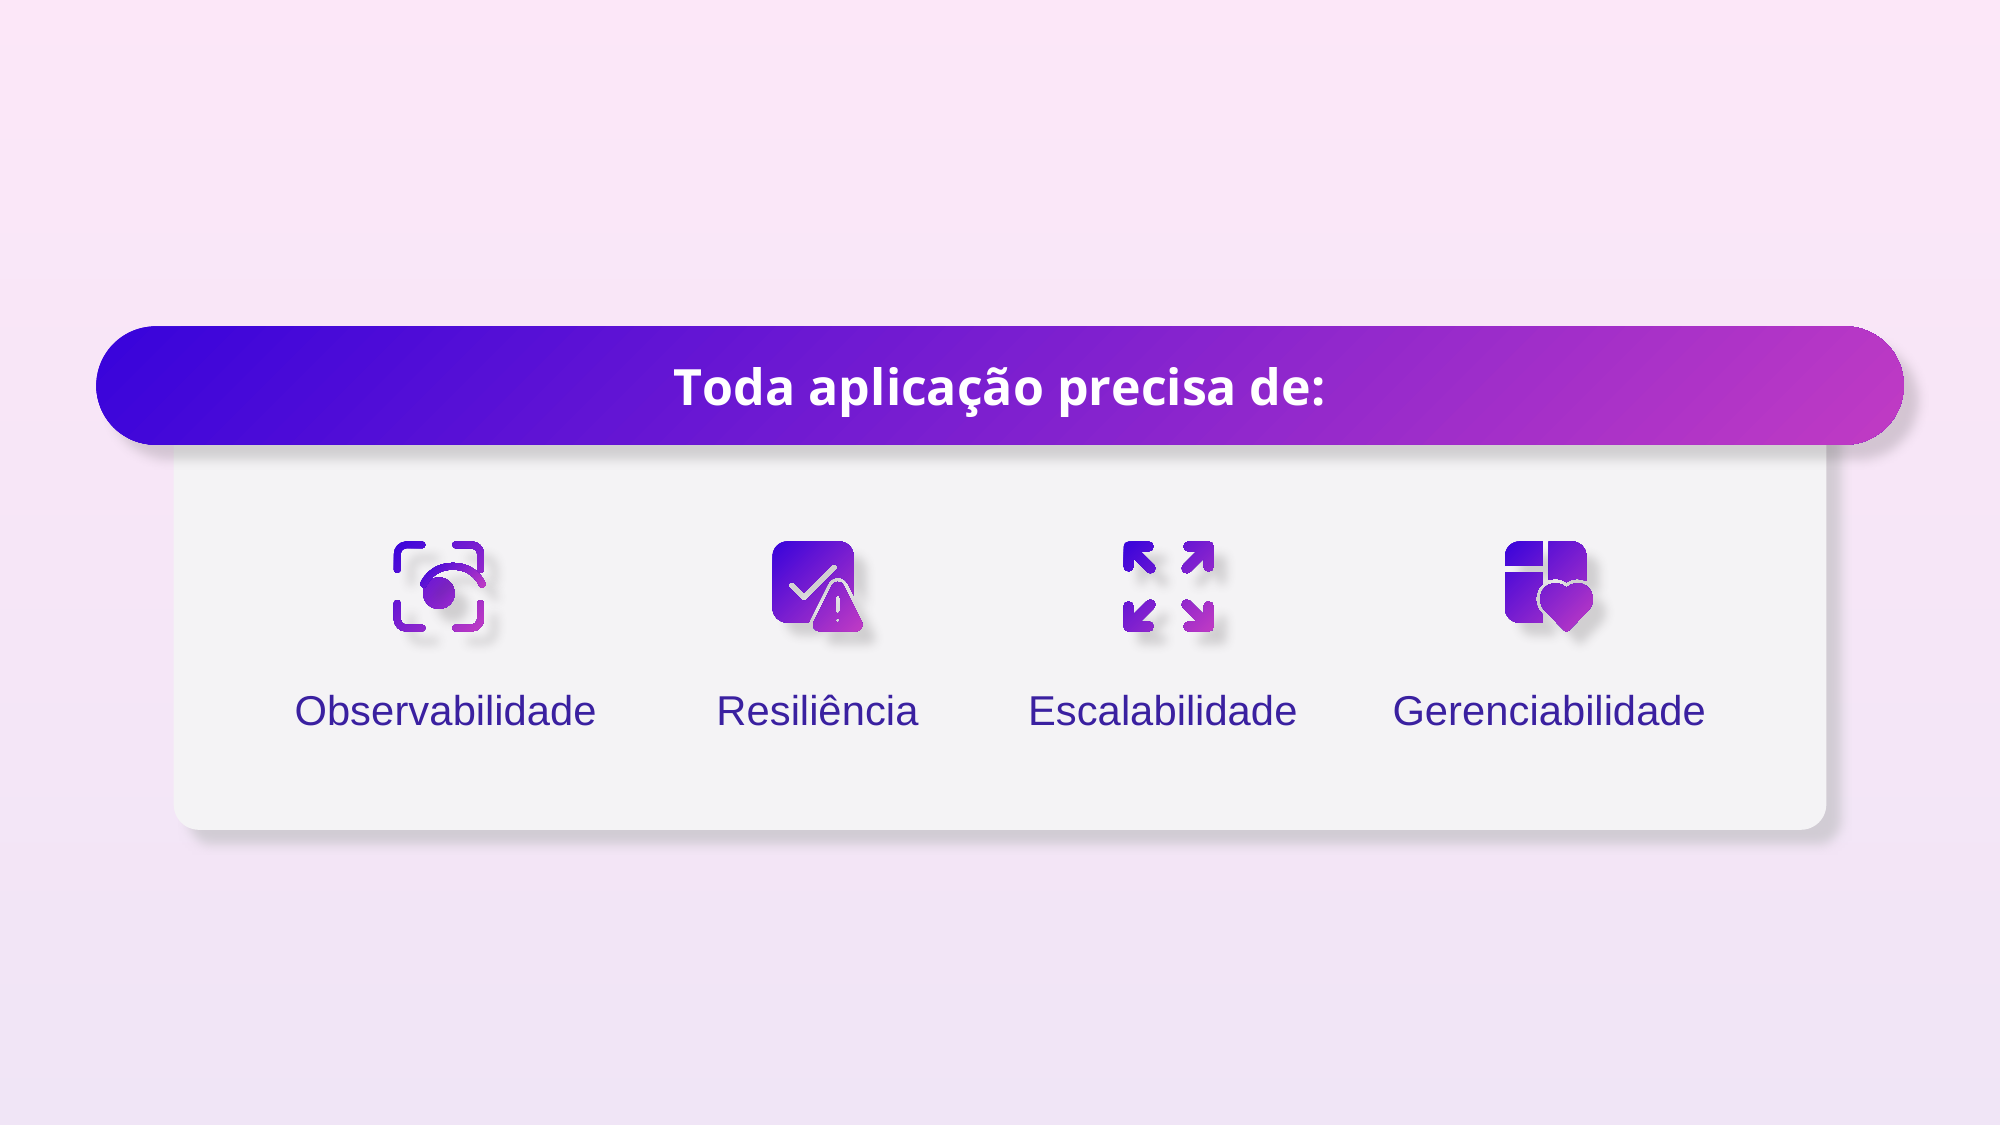

# O que toda aplicação precisa
Toda aplicação precisa de:

Observabilidade
Resiliência
Escalabilidade
Gerenciabilidade